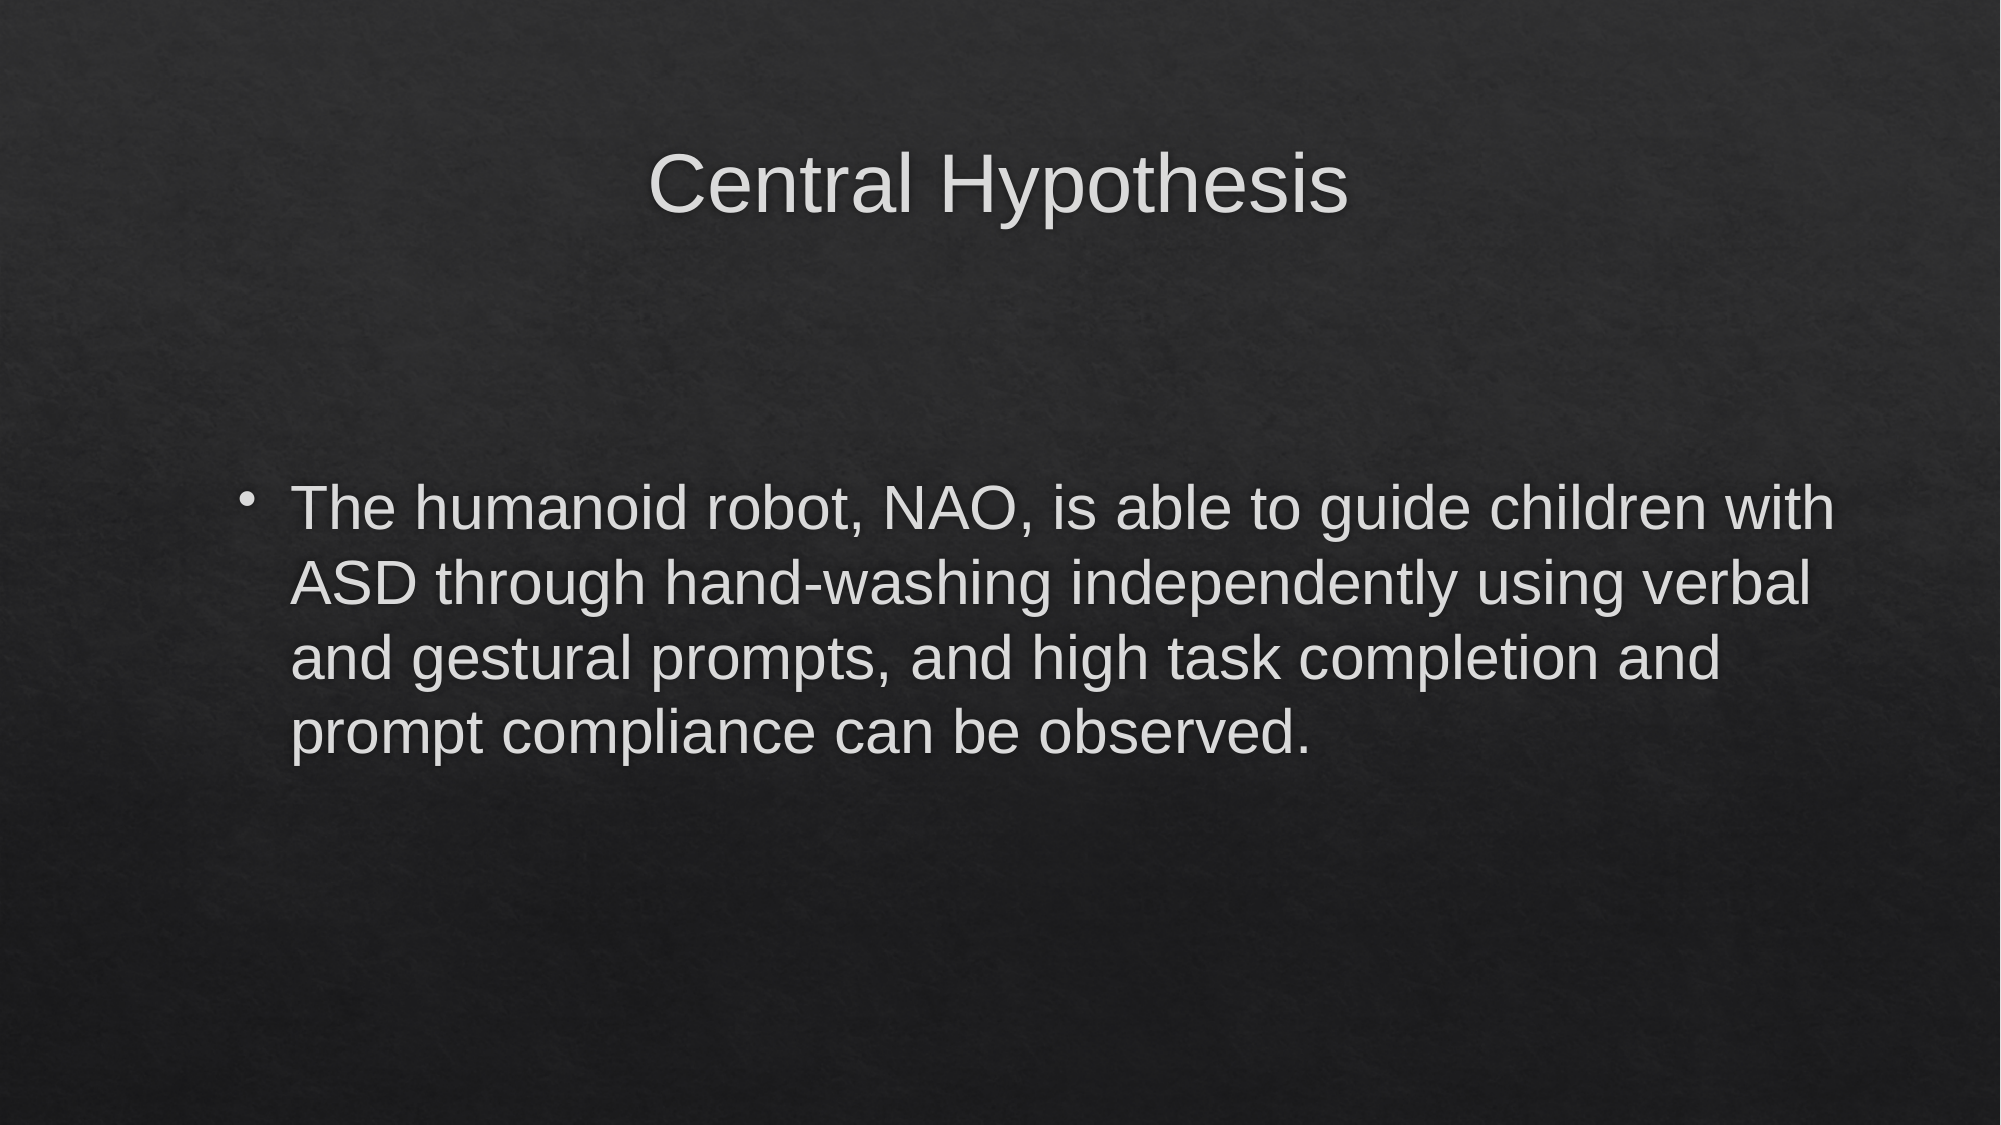

# Central Hypothesis
The humanoid robot, NAO, is able to guide children with ASD through hand-washing independently using verbal and gestural prompts, and high task completion and prompt compliance can be observed.